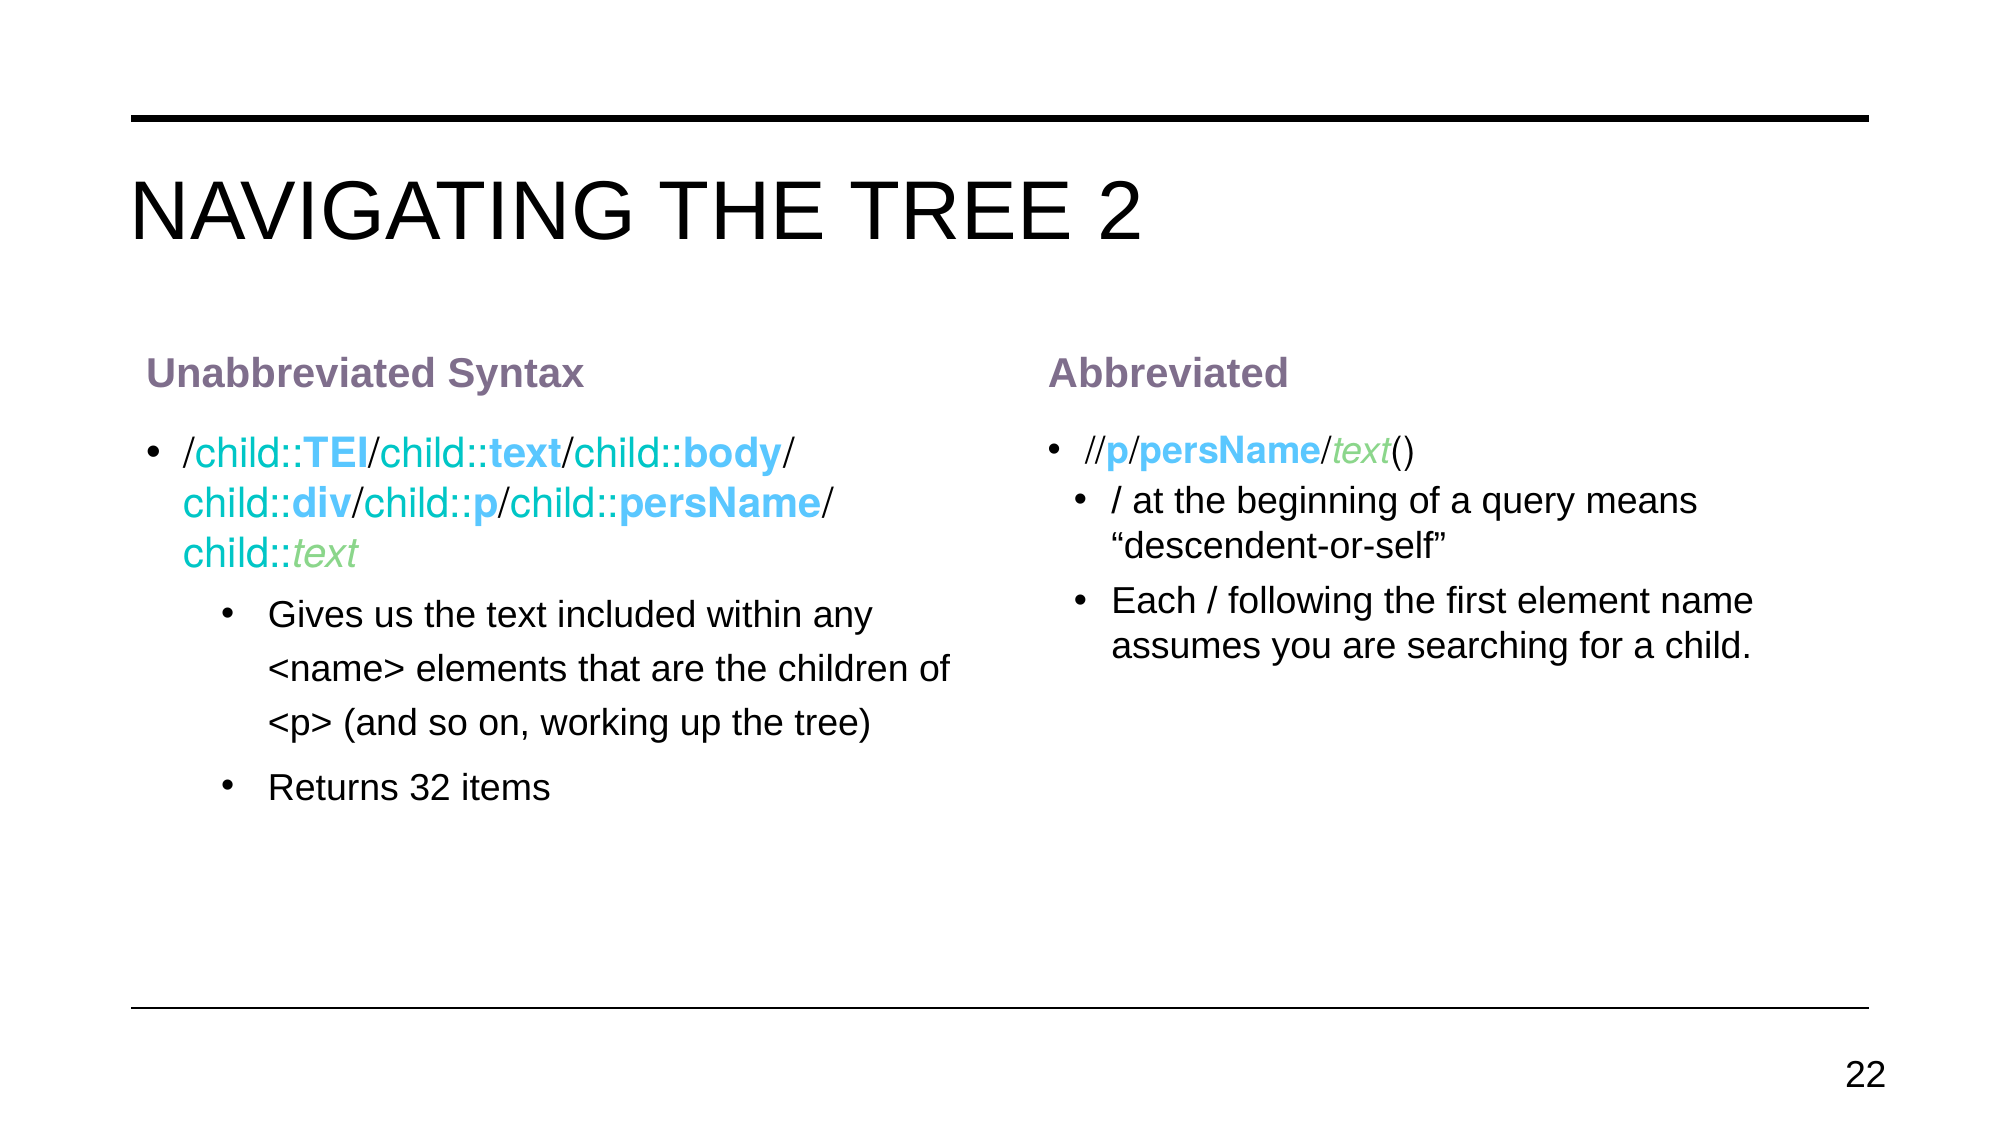

# Navigating the Tree 2
Unabbreviated Syntax
Abbreviated
/child::TEI/child::text/child::body/child::div/child::p/child::persName/child::text ()
Gives us the text included within any <name> elements that are the children of <p> (and so on, working up the tree)
Returns 32 items

//p/persName/text()
/ at the beginning of a query means “descendent-or-self”
Each / following the first element name assumes you are searching for a child.
22